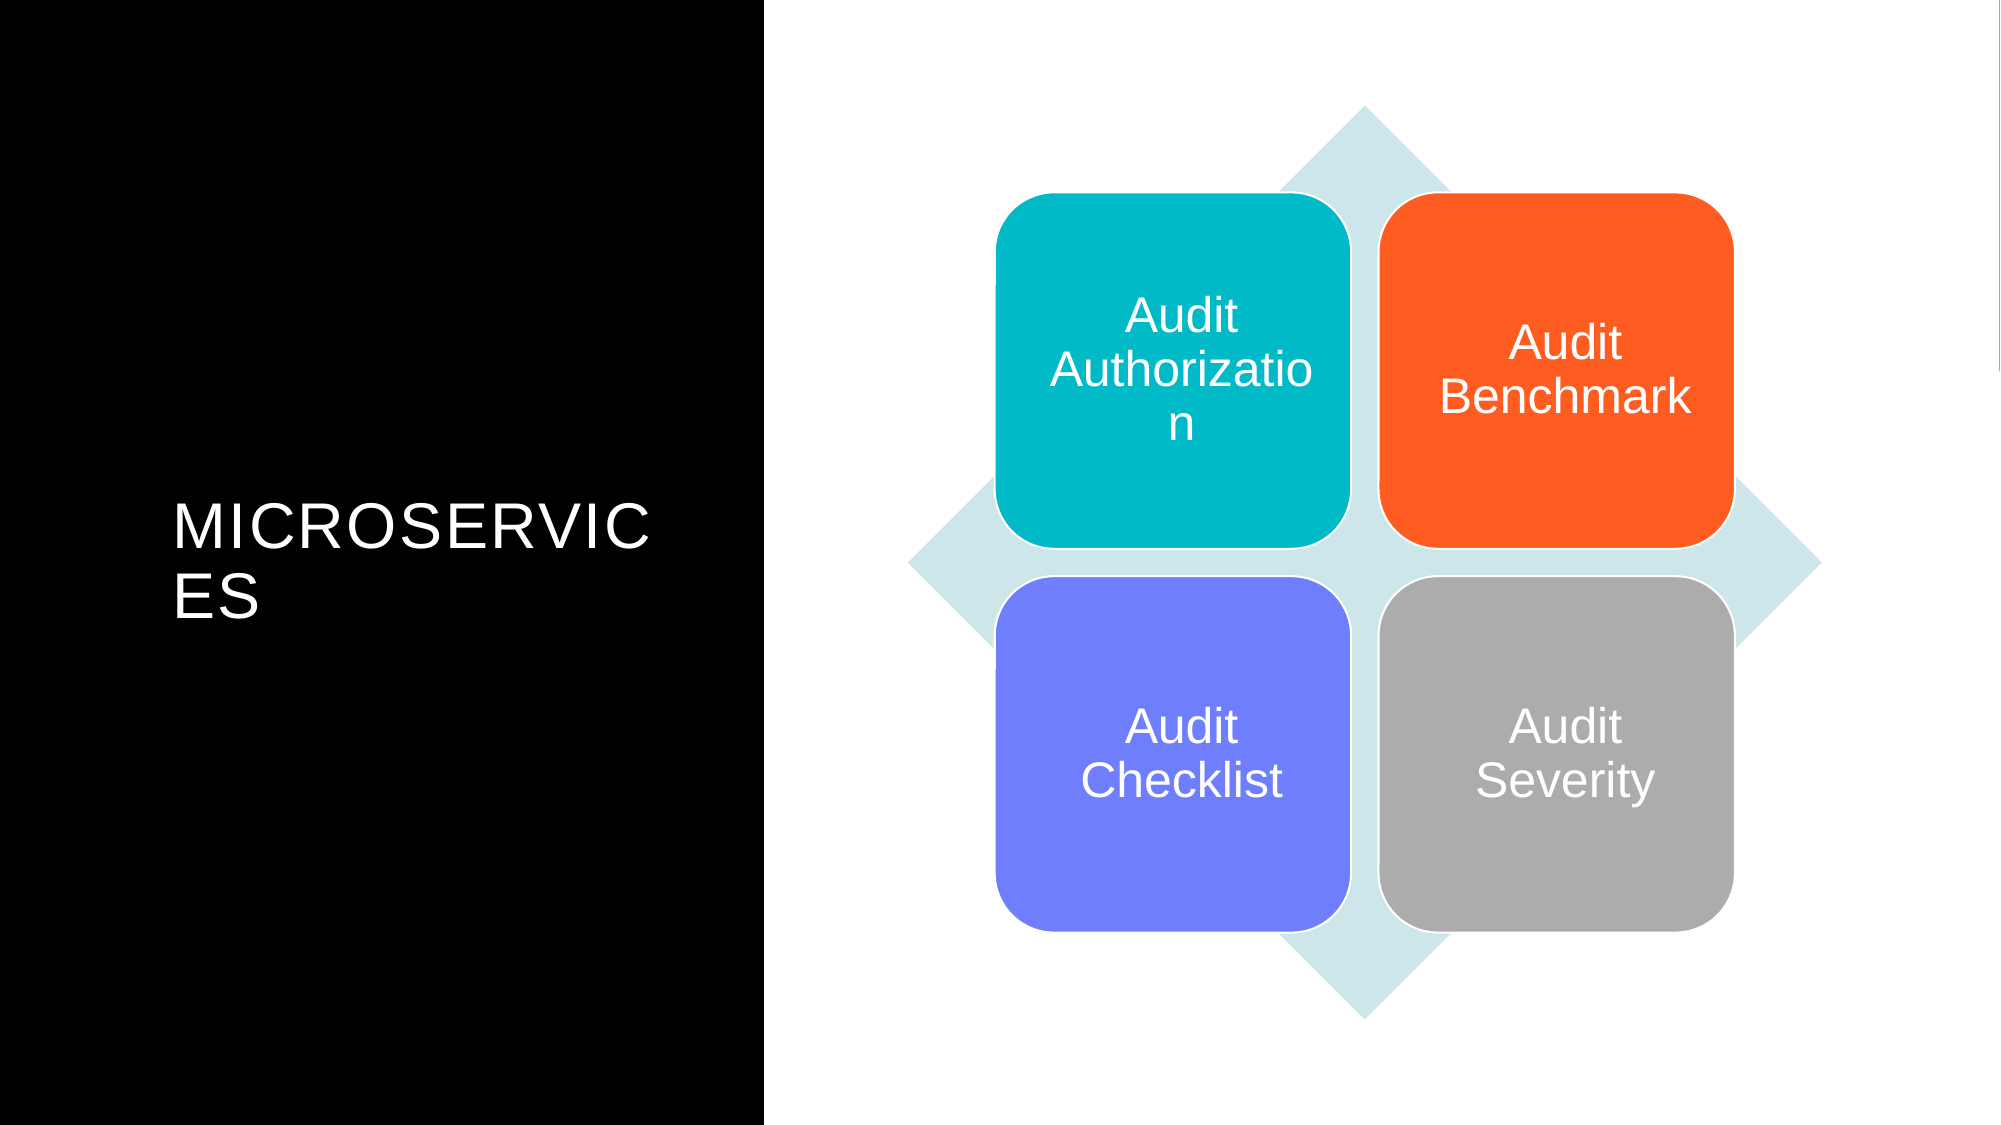

# Microservices
Audit Authorization
Audit Benchmark
Audit Checklist
Audit Severity